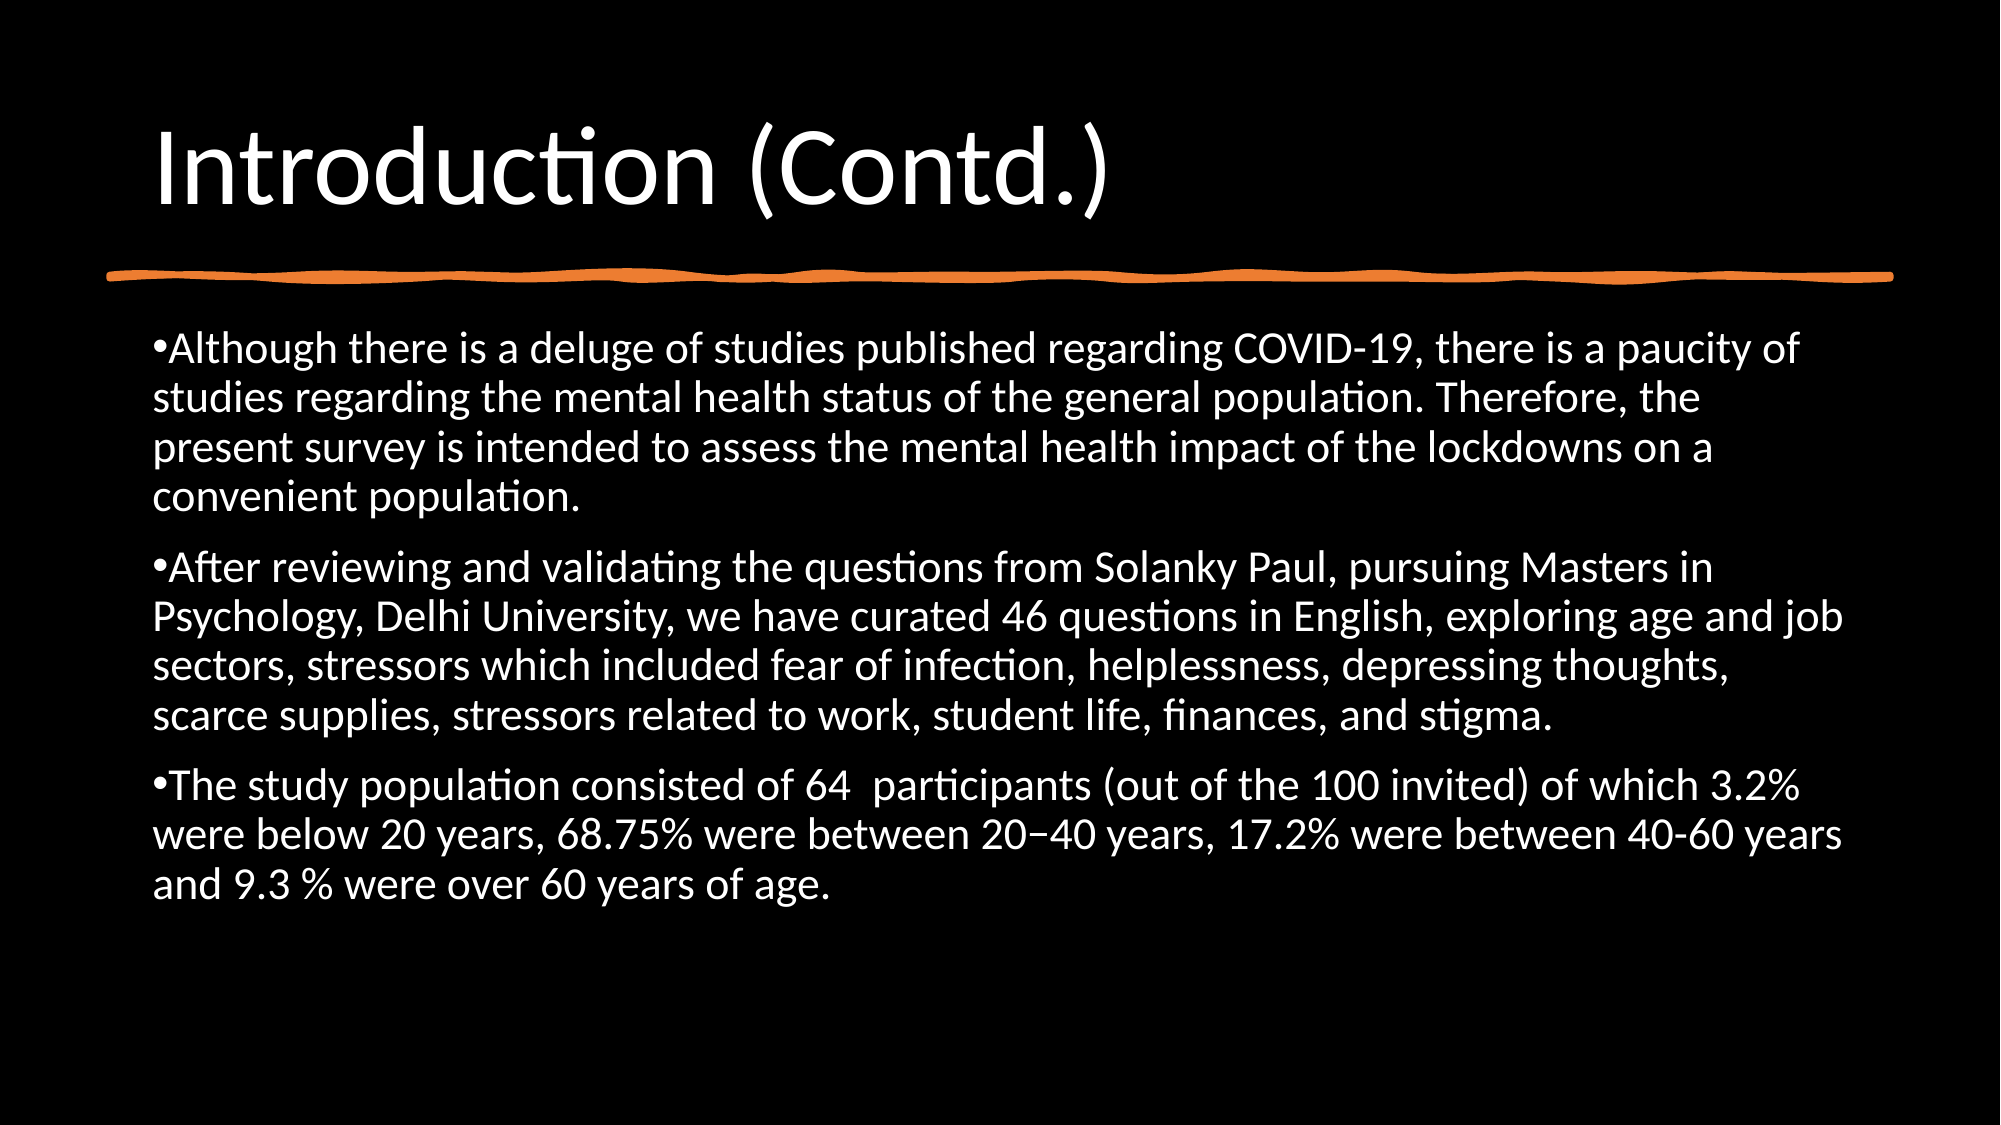

Introduction (Contd.)

Although there is a deluge of studies published regarding COVID-19, there is a paucity of studies regarding the mental health status of the general population. Therefore, the present survey is intended to assess the mental health impact of the lockdowns on a convenient population.
After reviewing and validating the questions from Solanky Paul, pursuing Masters in Psychology, Delhi University, we have curated 46 questions in English, exploring age and job sectors, stressors which included fear of infection, helplessness, depressing thoughts, scarce supplies, stressors related to work, student life, finances, and stigma.
The study population consisted of 64  participants (out of the 100 invited) of which 3.2% were below 20 years, 68.75% were between 20−40 years, 17.2% were between 40-60 years and 9.3 % were over 60 years of age.